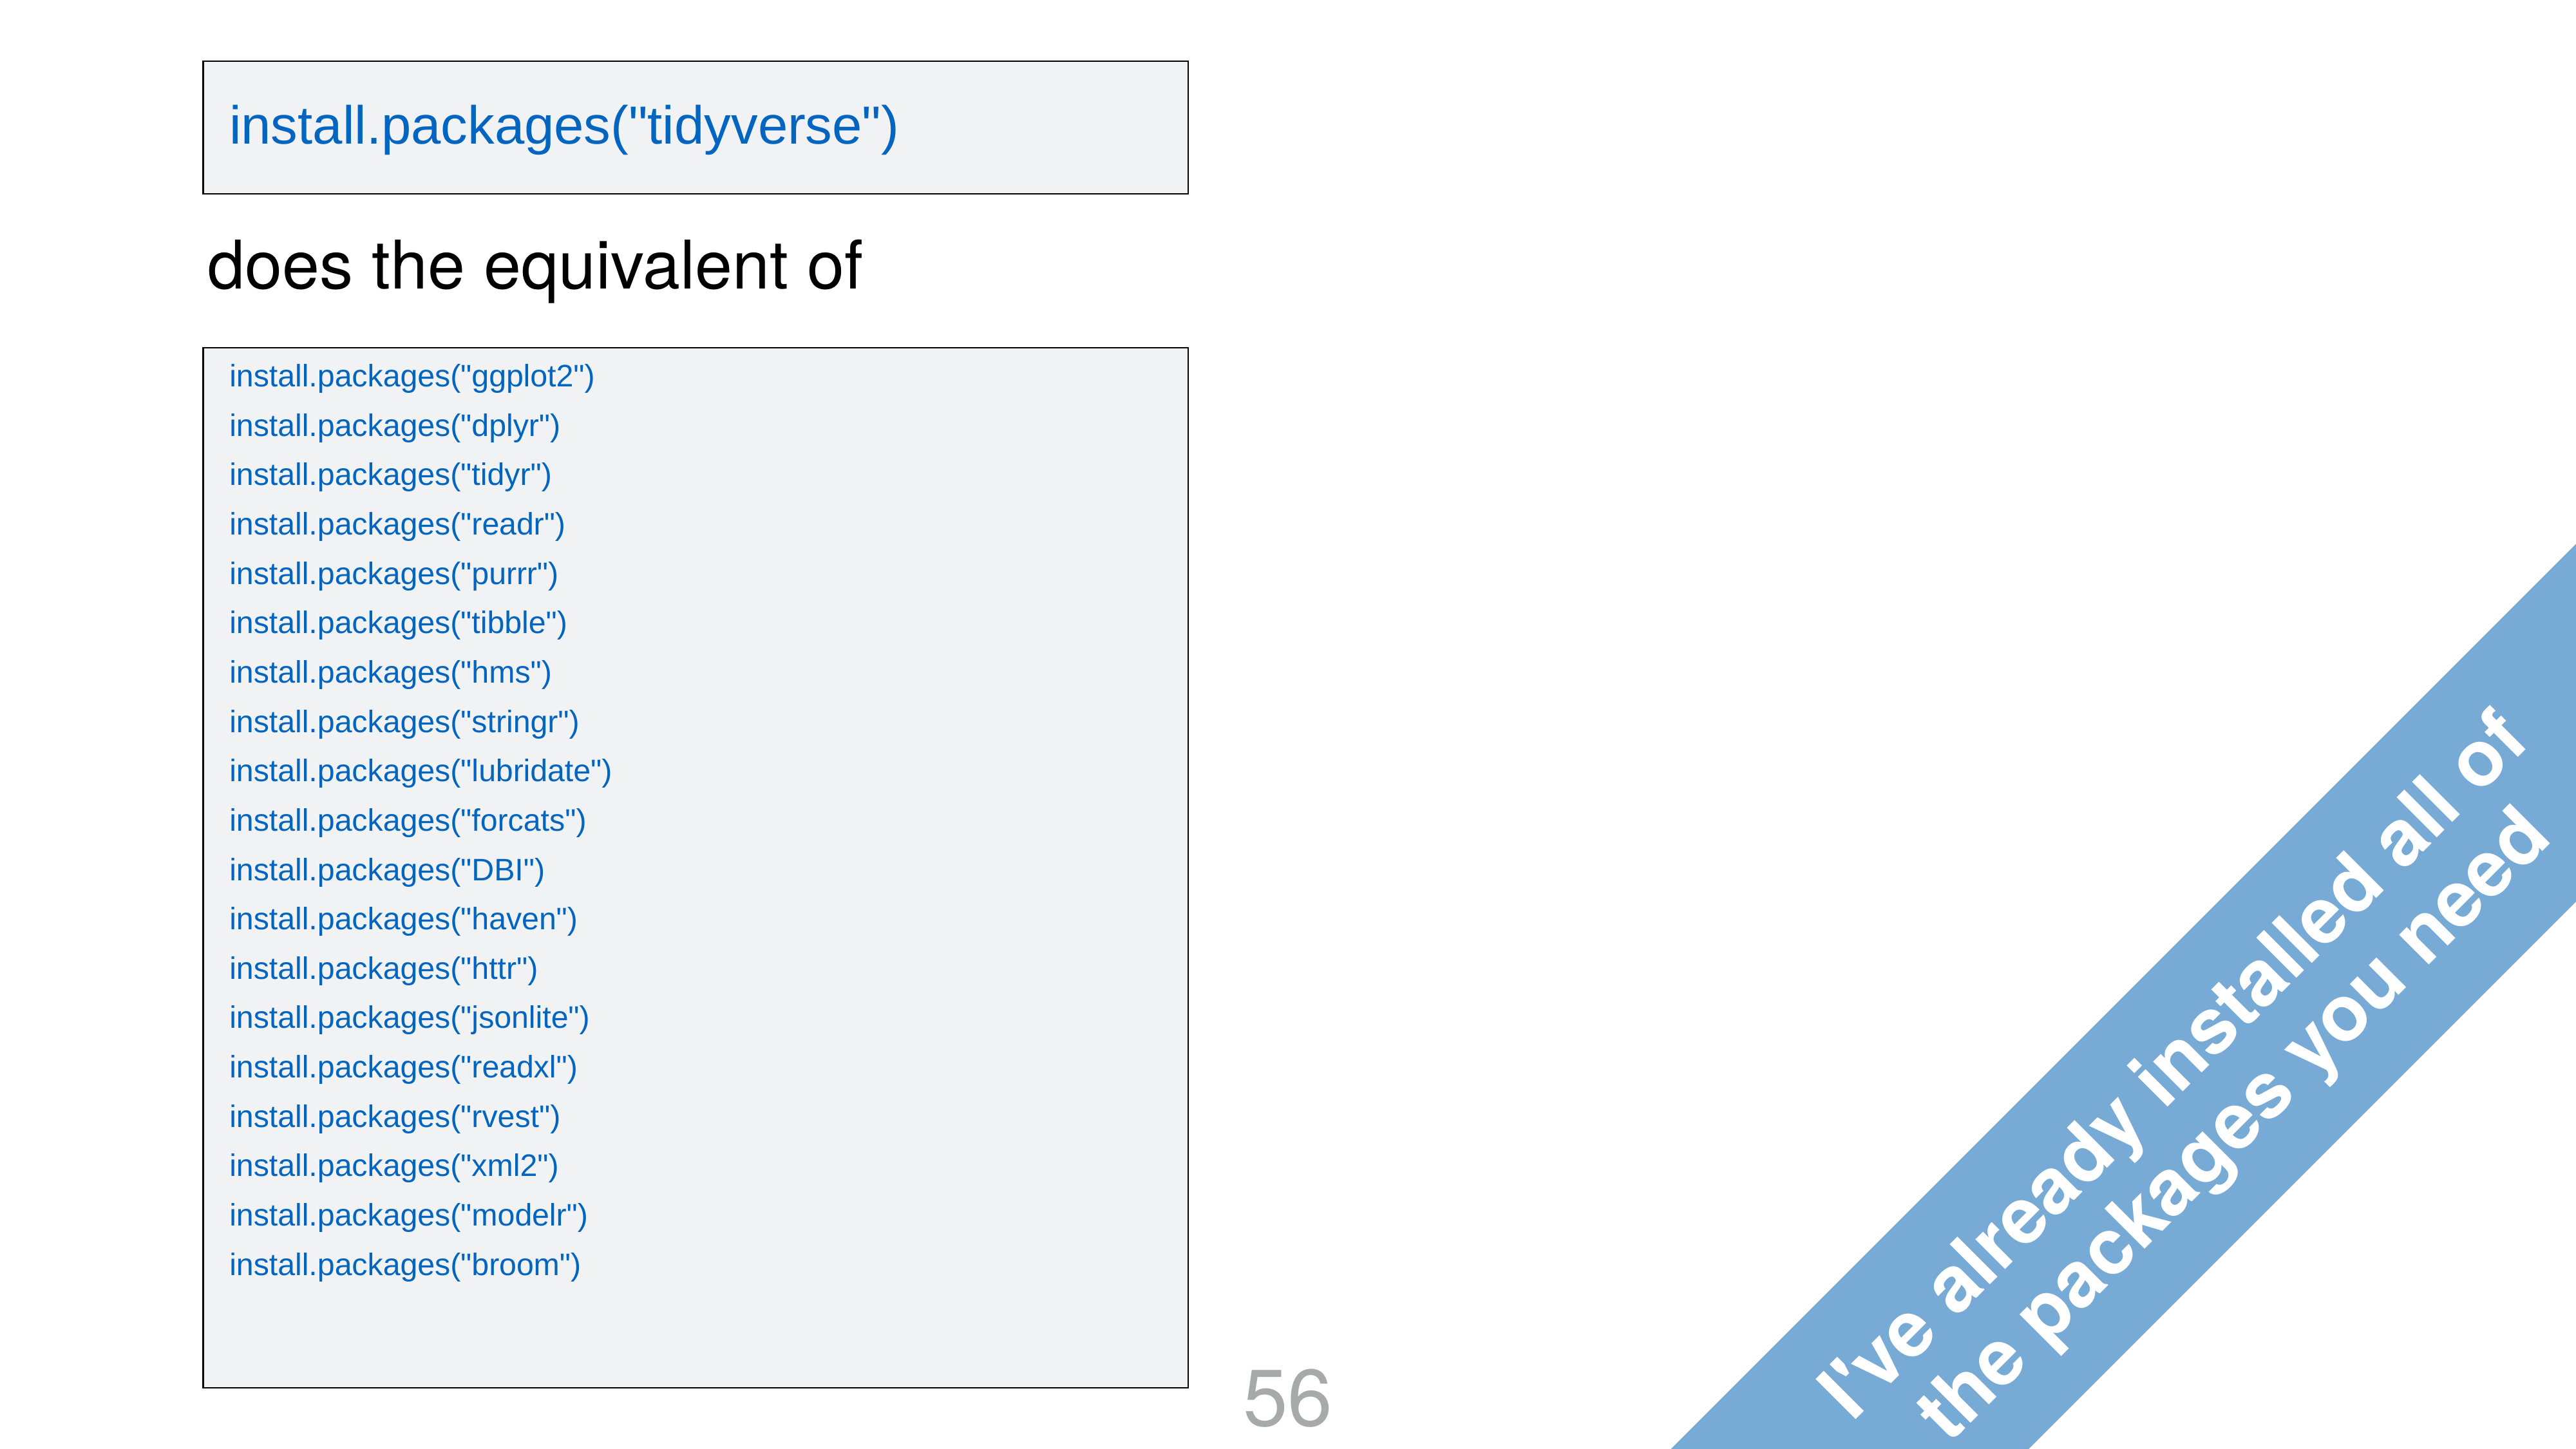

install.packages("tidyverse")
does the equivalent of

install.packages("ggplot2")
install.packages("dplyr")
install.packages("tidyr")
install.packages("readr")
install.packages("purrr")
install.packages("tibble")
install.packages("hms")
install.packages("stringr")
install.packages("lubridate")
install.packages("forcats")
install.packages("DBI")
install.packages("haven")
install.packages("httr")
install.packages("jsonlite")
install.packages("readxl")
install.packages("rvest")
install.packages("xml2")
install.packages("modelr")
install.packages("broom")
I've already installed all of
the packages you need
56
56